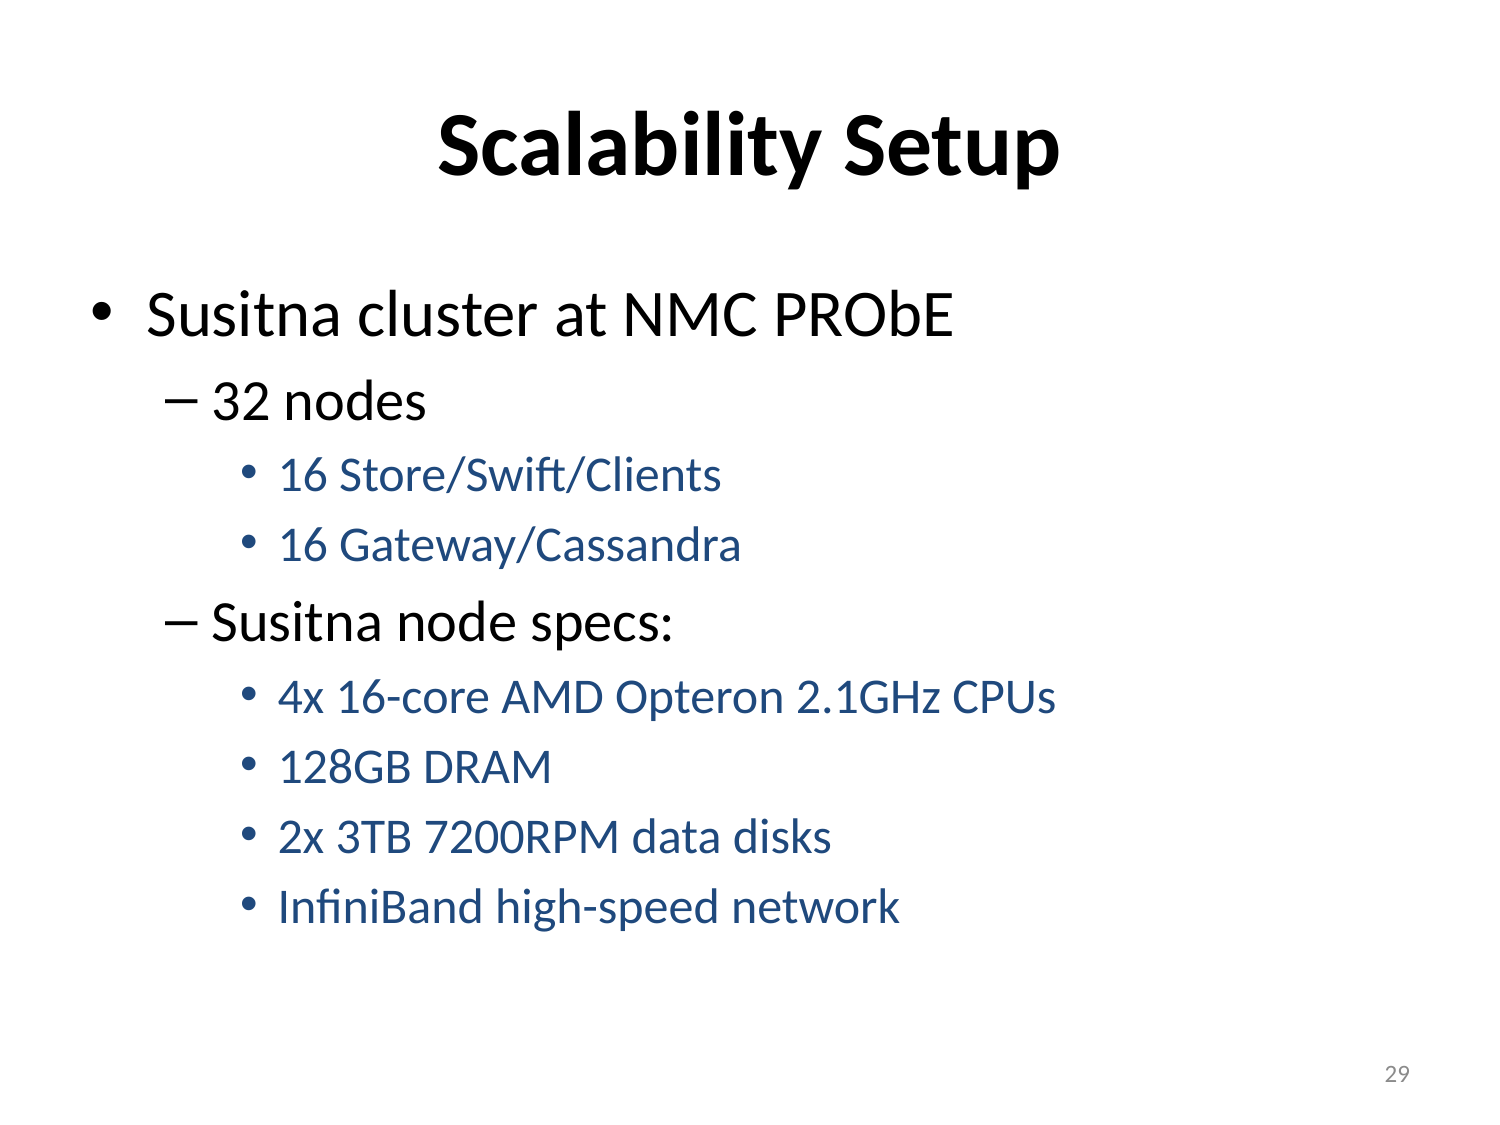

# Scalability Setup
Susitna cluster at NMC PRObE
32 nodes
16 Store/Swift/Clients
16 Gateway/Cassandra
Susitna node specs:
4x 16-core AMD Opteron 2.1GHz CPUs
128GB DRAM
2x 3TB 7200RPM data disks
InfiniBand high-speed network

29